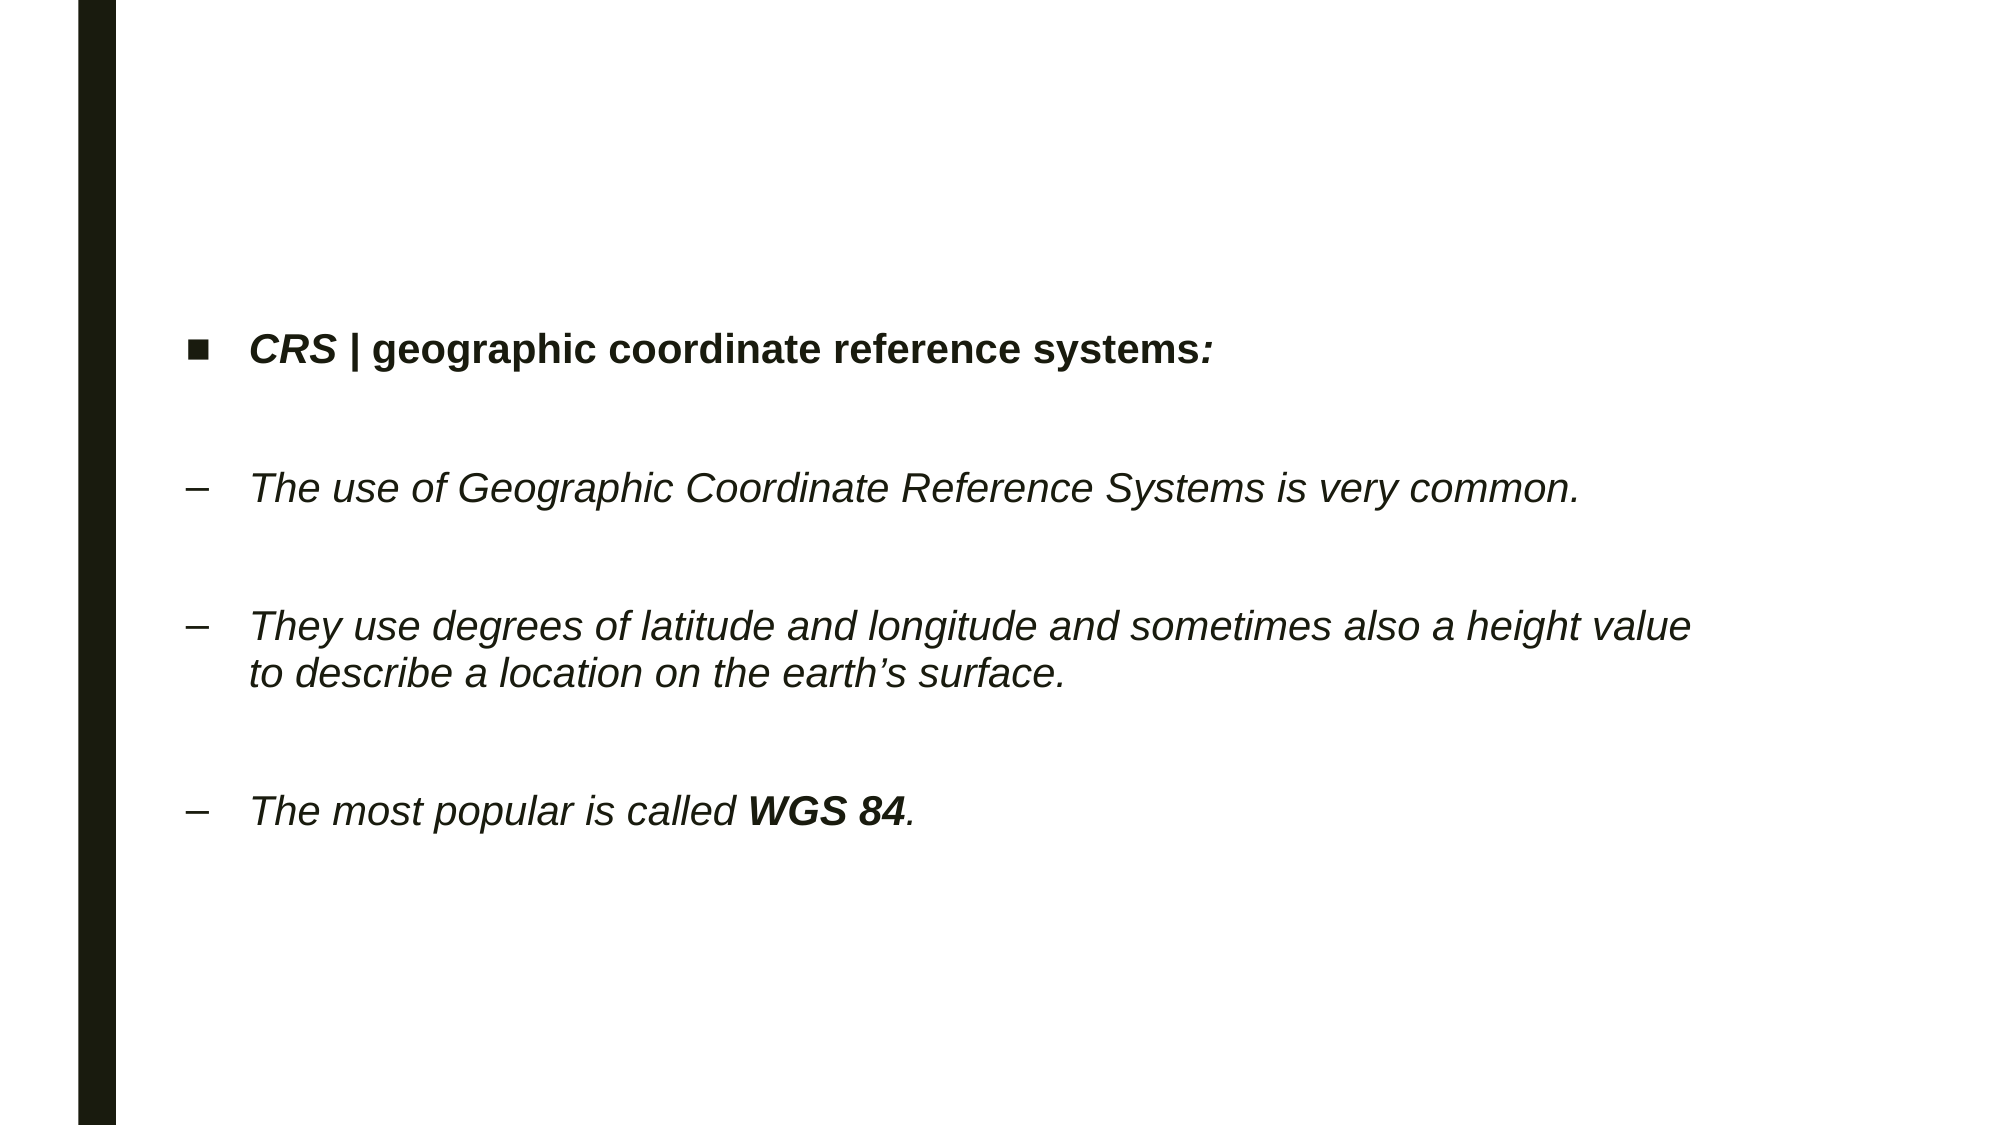

CRS | geographic coordinate reference systems:

The use of Geographic Coordinate Reference Systems is very common.

They use degrees of latitude and longitude and sometimes also a height value to describe a location on the earth’s surface.

The most popular is called WGS 84.